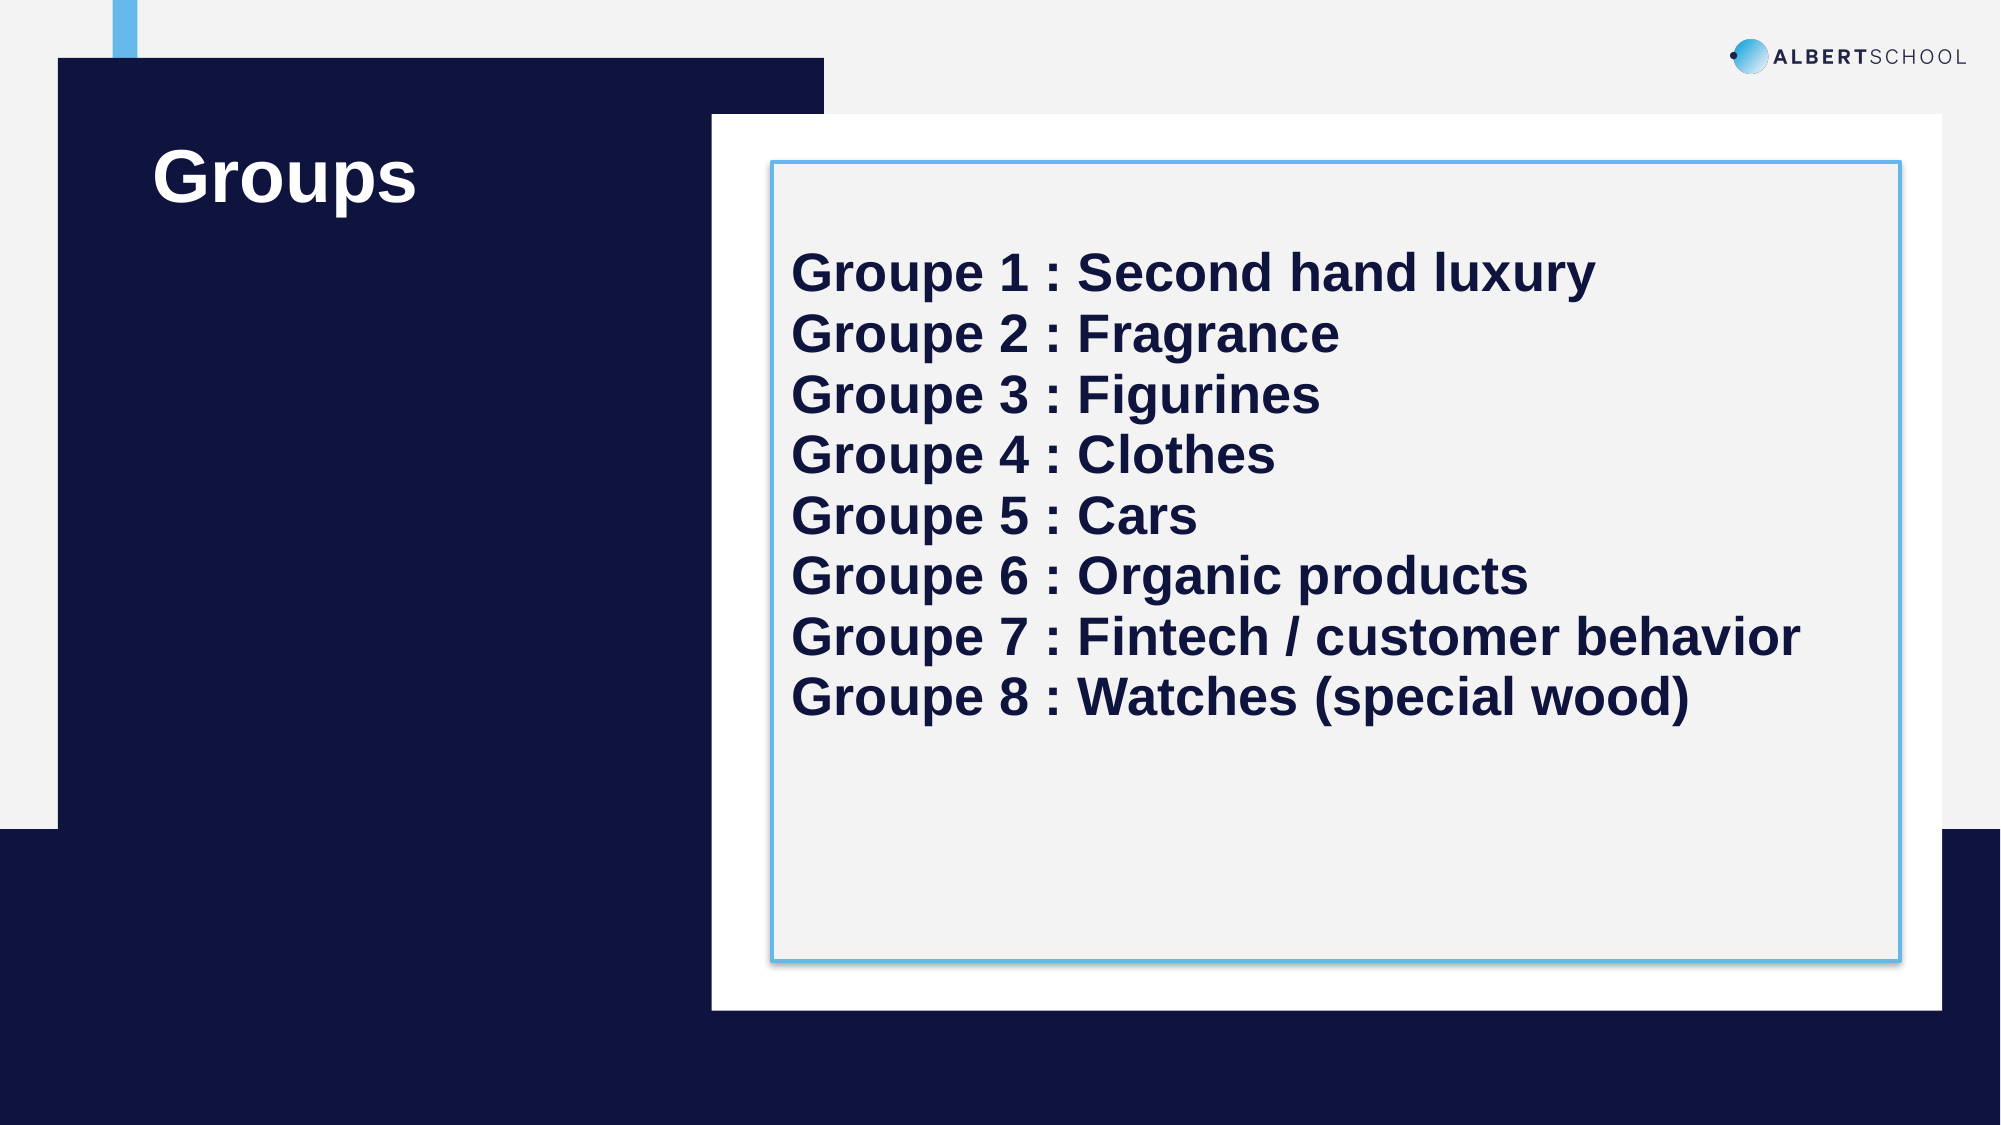

Groups

Groupe 1 : Second hand luxury
Groupe 2 : Fragrance
Groupe 3 : Figurines
Groupe 4 : Clothes
Groupe 5 : Cars
Groupe 6 : Organic products
Groupe 7 : Fintech / customer behavior
Groupe 8 : Watches (special wood)
4